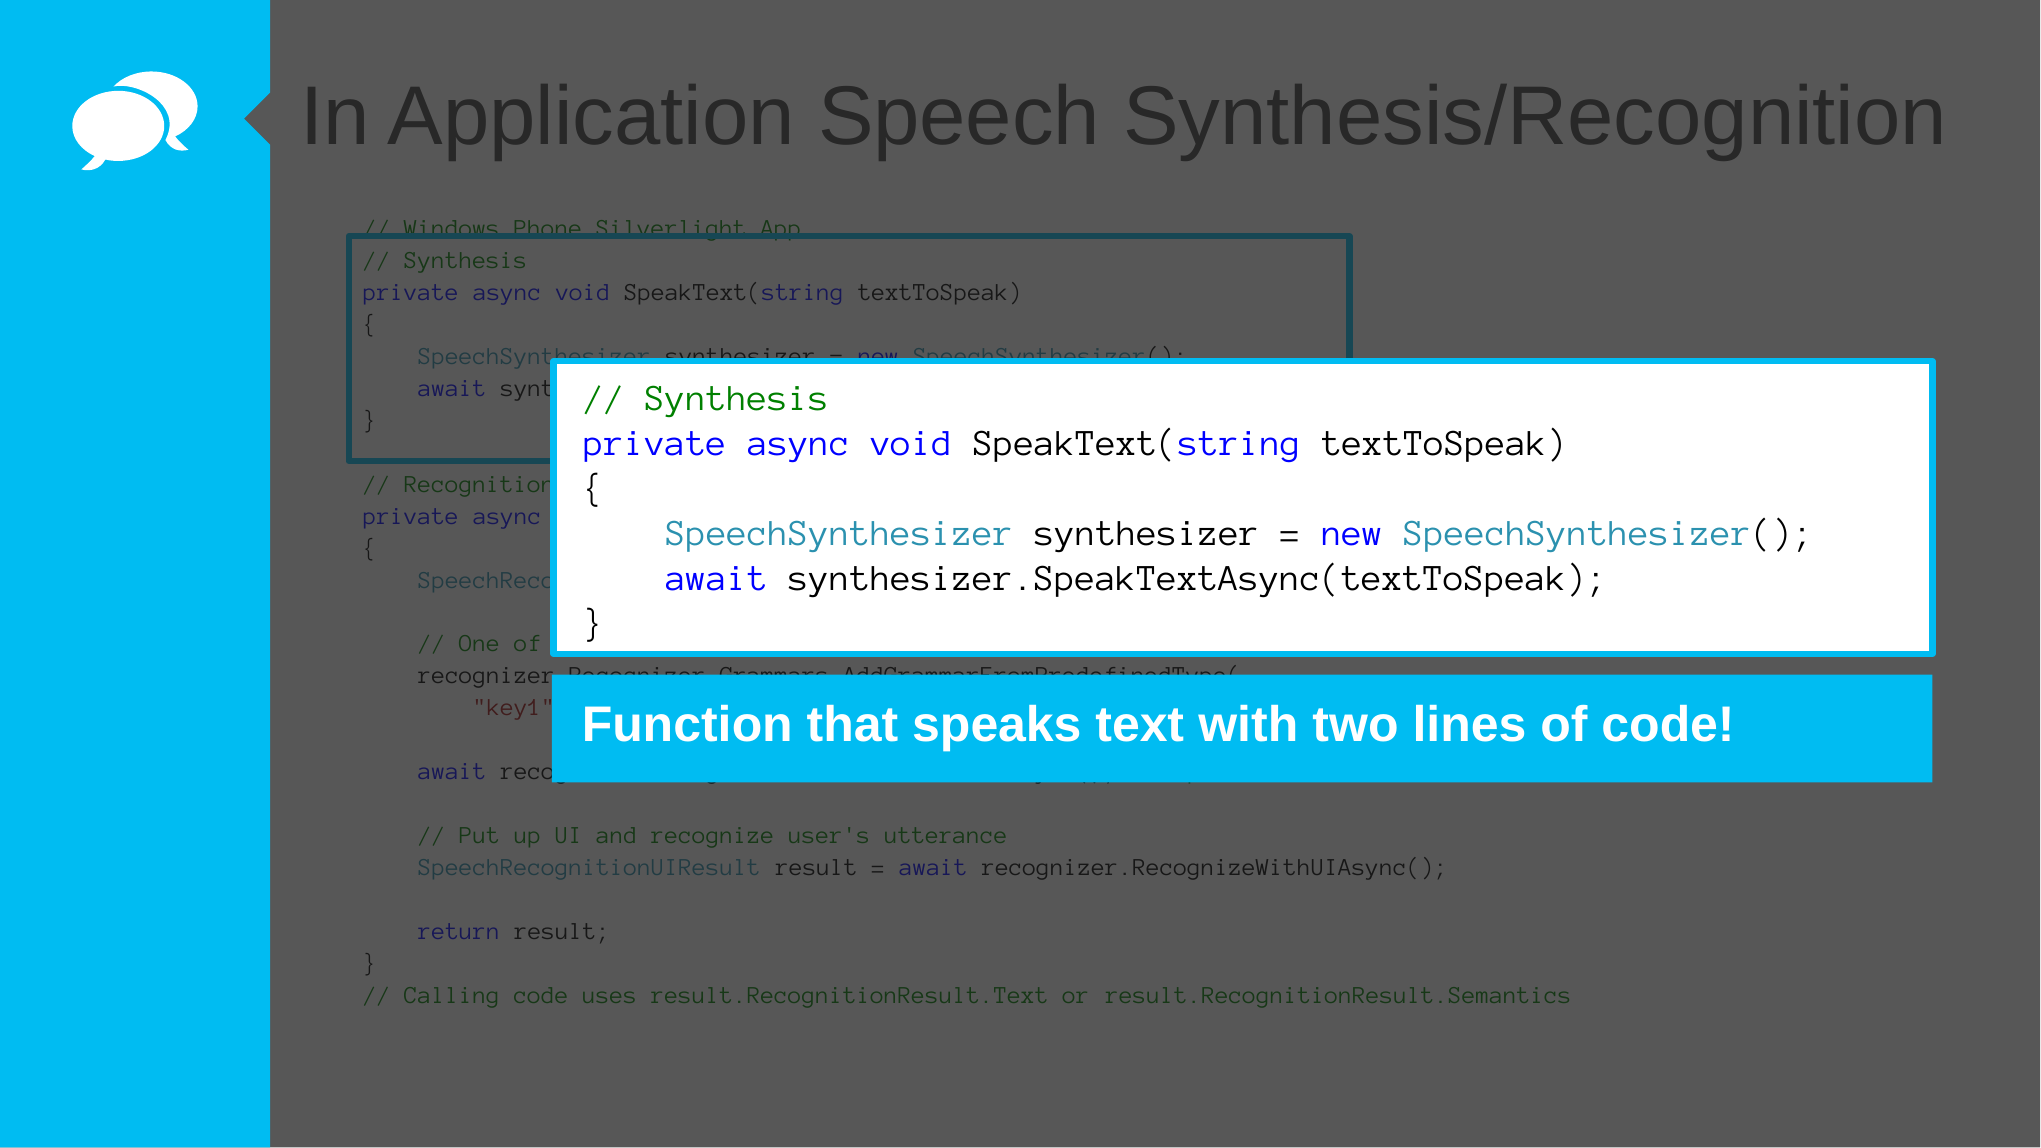

In Application Speech Synthesis/Recognition
// Windows Phone Silverlight App
// Synthesis
private async void SpeakText(string textToSpeak)
{
    SpeechSynthesizer synthesizer = new SpeechSynthesizer();
    await synthesizer.SpeakTextAsync(textToSpeak);
}

// Recognition
private async Task<SpeechRecognitionUIResult> RecognizeSpeech()
{
    SpeechRecognizerUI recognizer = new SpeechRecognizerUI();

    // One of three Grammar types available
    recognizer.Recognizer.Grammars.AddGrammarFromPredefinedType(
        "key1", SpeechPredefinedGrammar.WebSearch);

    await recognizer.Recognizer.PreloadGrammarsAsync(); // Optional but recommended

    // Put up UI and recognize user's utterance
    SpeechRecognitionUIResult result = await recognizer.RecognizeWithUIAsync();

    return result;
}
// Calling code uses result.RecognitionResult.Text or result.RecognitionResult.Semantics

// Synthesis
private async void SpeakText(string textToSpeak)
{
    SpeechSynthesizer synthesizer = new SpeechSynthesizer();
    await synthesizer.SpeakTextAsync(textToSpeak);
}
Function that speaks text with two lines of code!